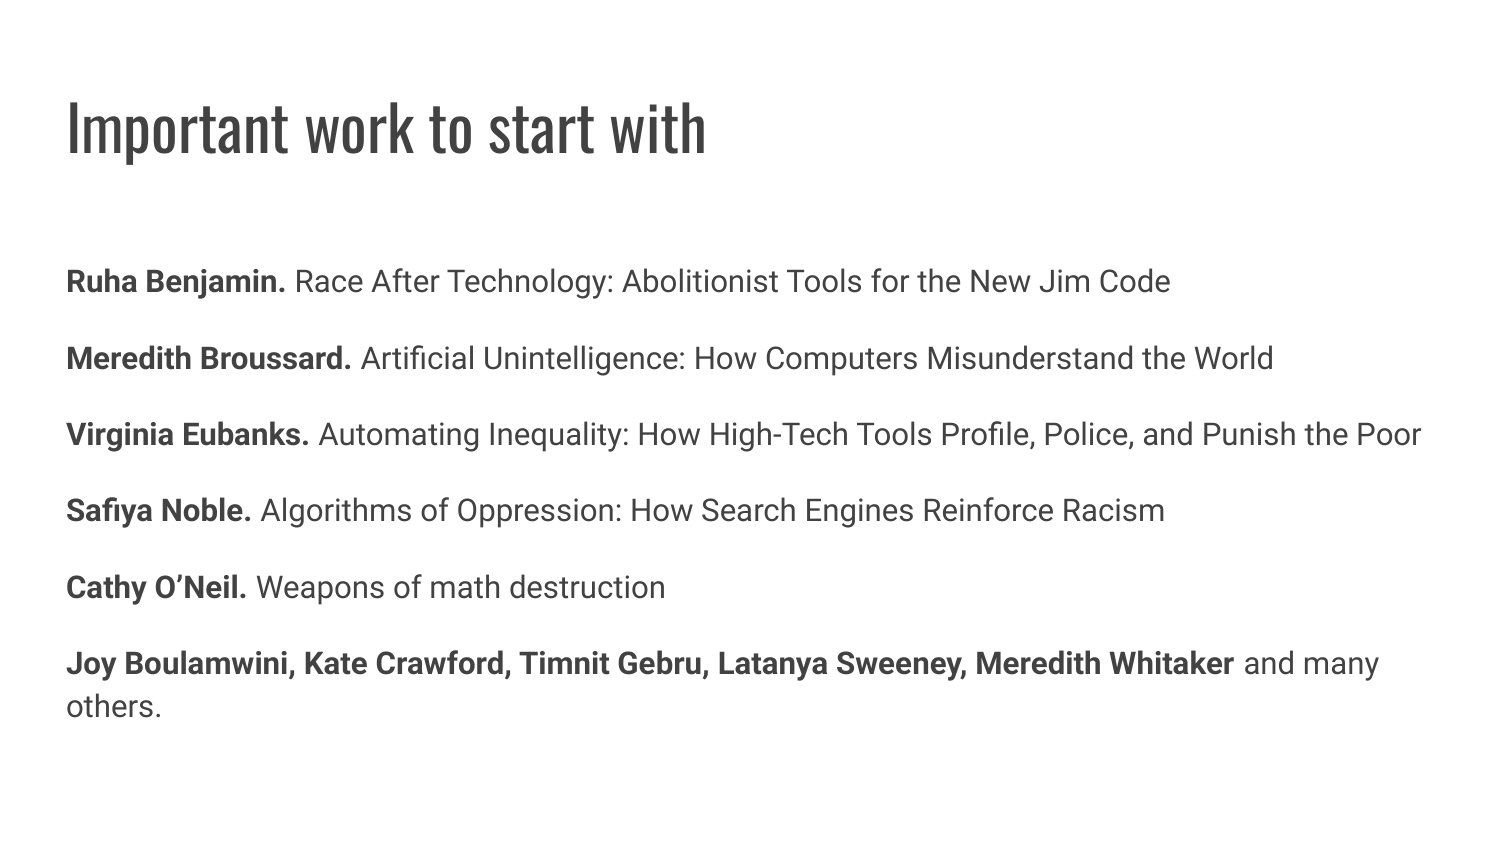

# Important work to start with
Ruha Benjamin. Race After Technology: Abolitionist Tools for the New Jim Code
Meredith Broussard. Artificial Unintelligence: How Computers Misunderstand the World
Virginia Eubanks. Automating Inequality: How High-Tech Tools Profile, Police, and Punish the Poor
Safiya Noble. Algorithms of Oppression: How Search Engines Reinforce Racism
Cathy O’Neil. Weapons of math destruction
Joy Boulamwini, Kate Crawford, Timnit Gebru, Latanya Sweeney, Meredith Whitaker and many others.